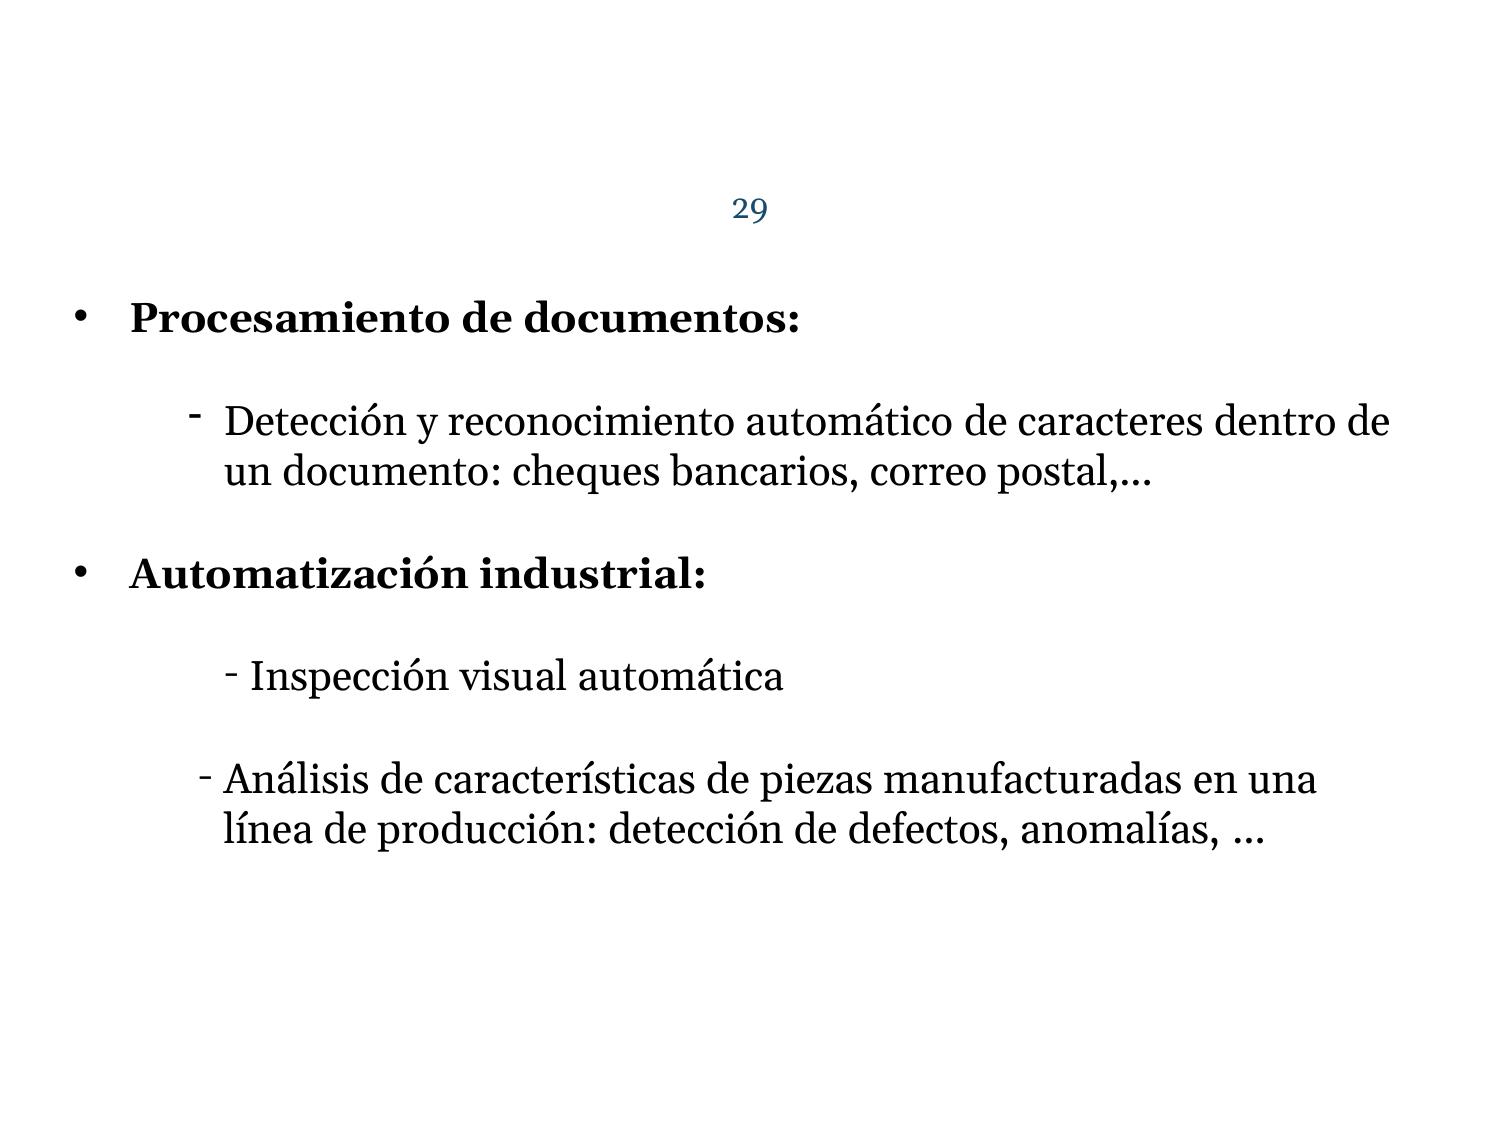

29

Procesamiento de documentos:

Detección y reconocimiento automático de caracteres dentro de  un documento: cheques bancarios, correo postal,...

Automatización industrial:

Inspección visual automática

Análisis de características de piezas manufacturadas en una  línea de producción: detección de defectos, anomalías, …